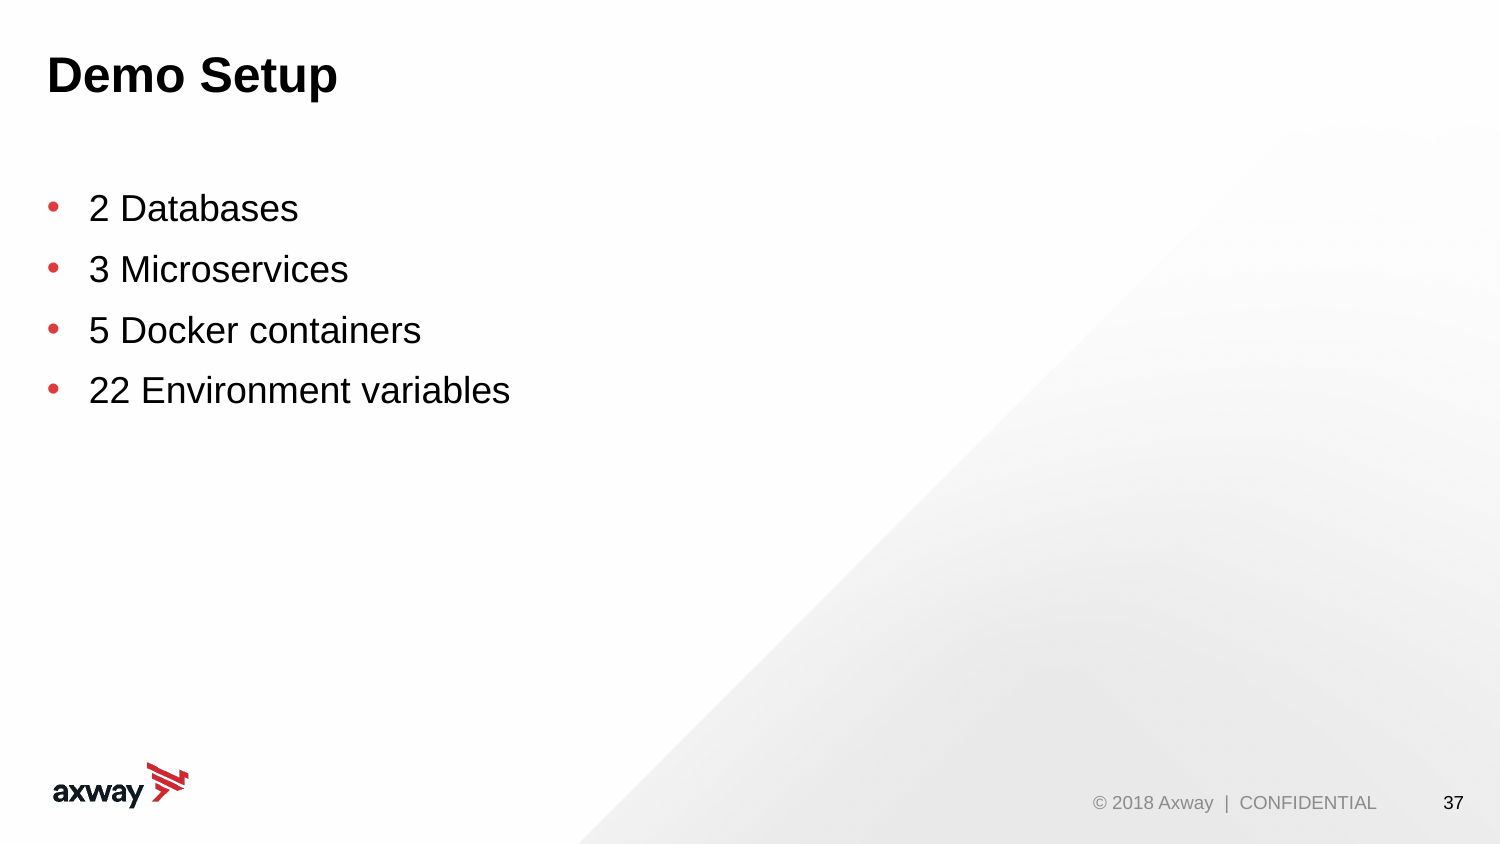

# Demo Setup
2 Databases
3 Microservices
5 Docker containers
22 Environment variables

© 2018 Axway  |  CONFIDENTIAL